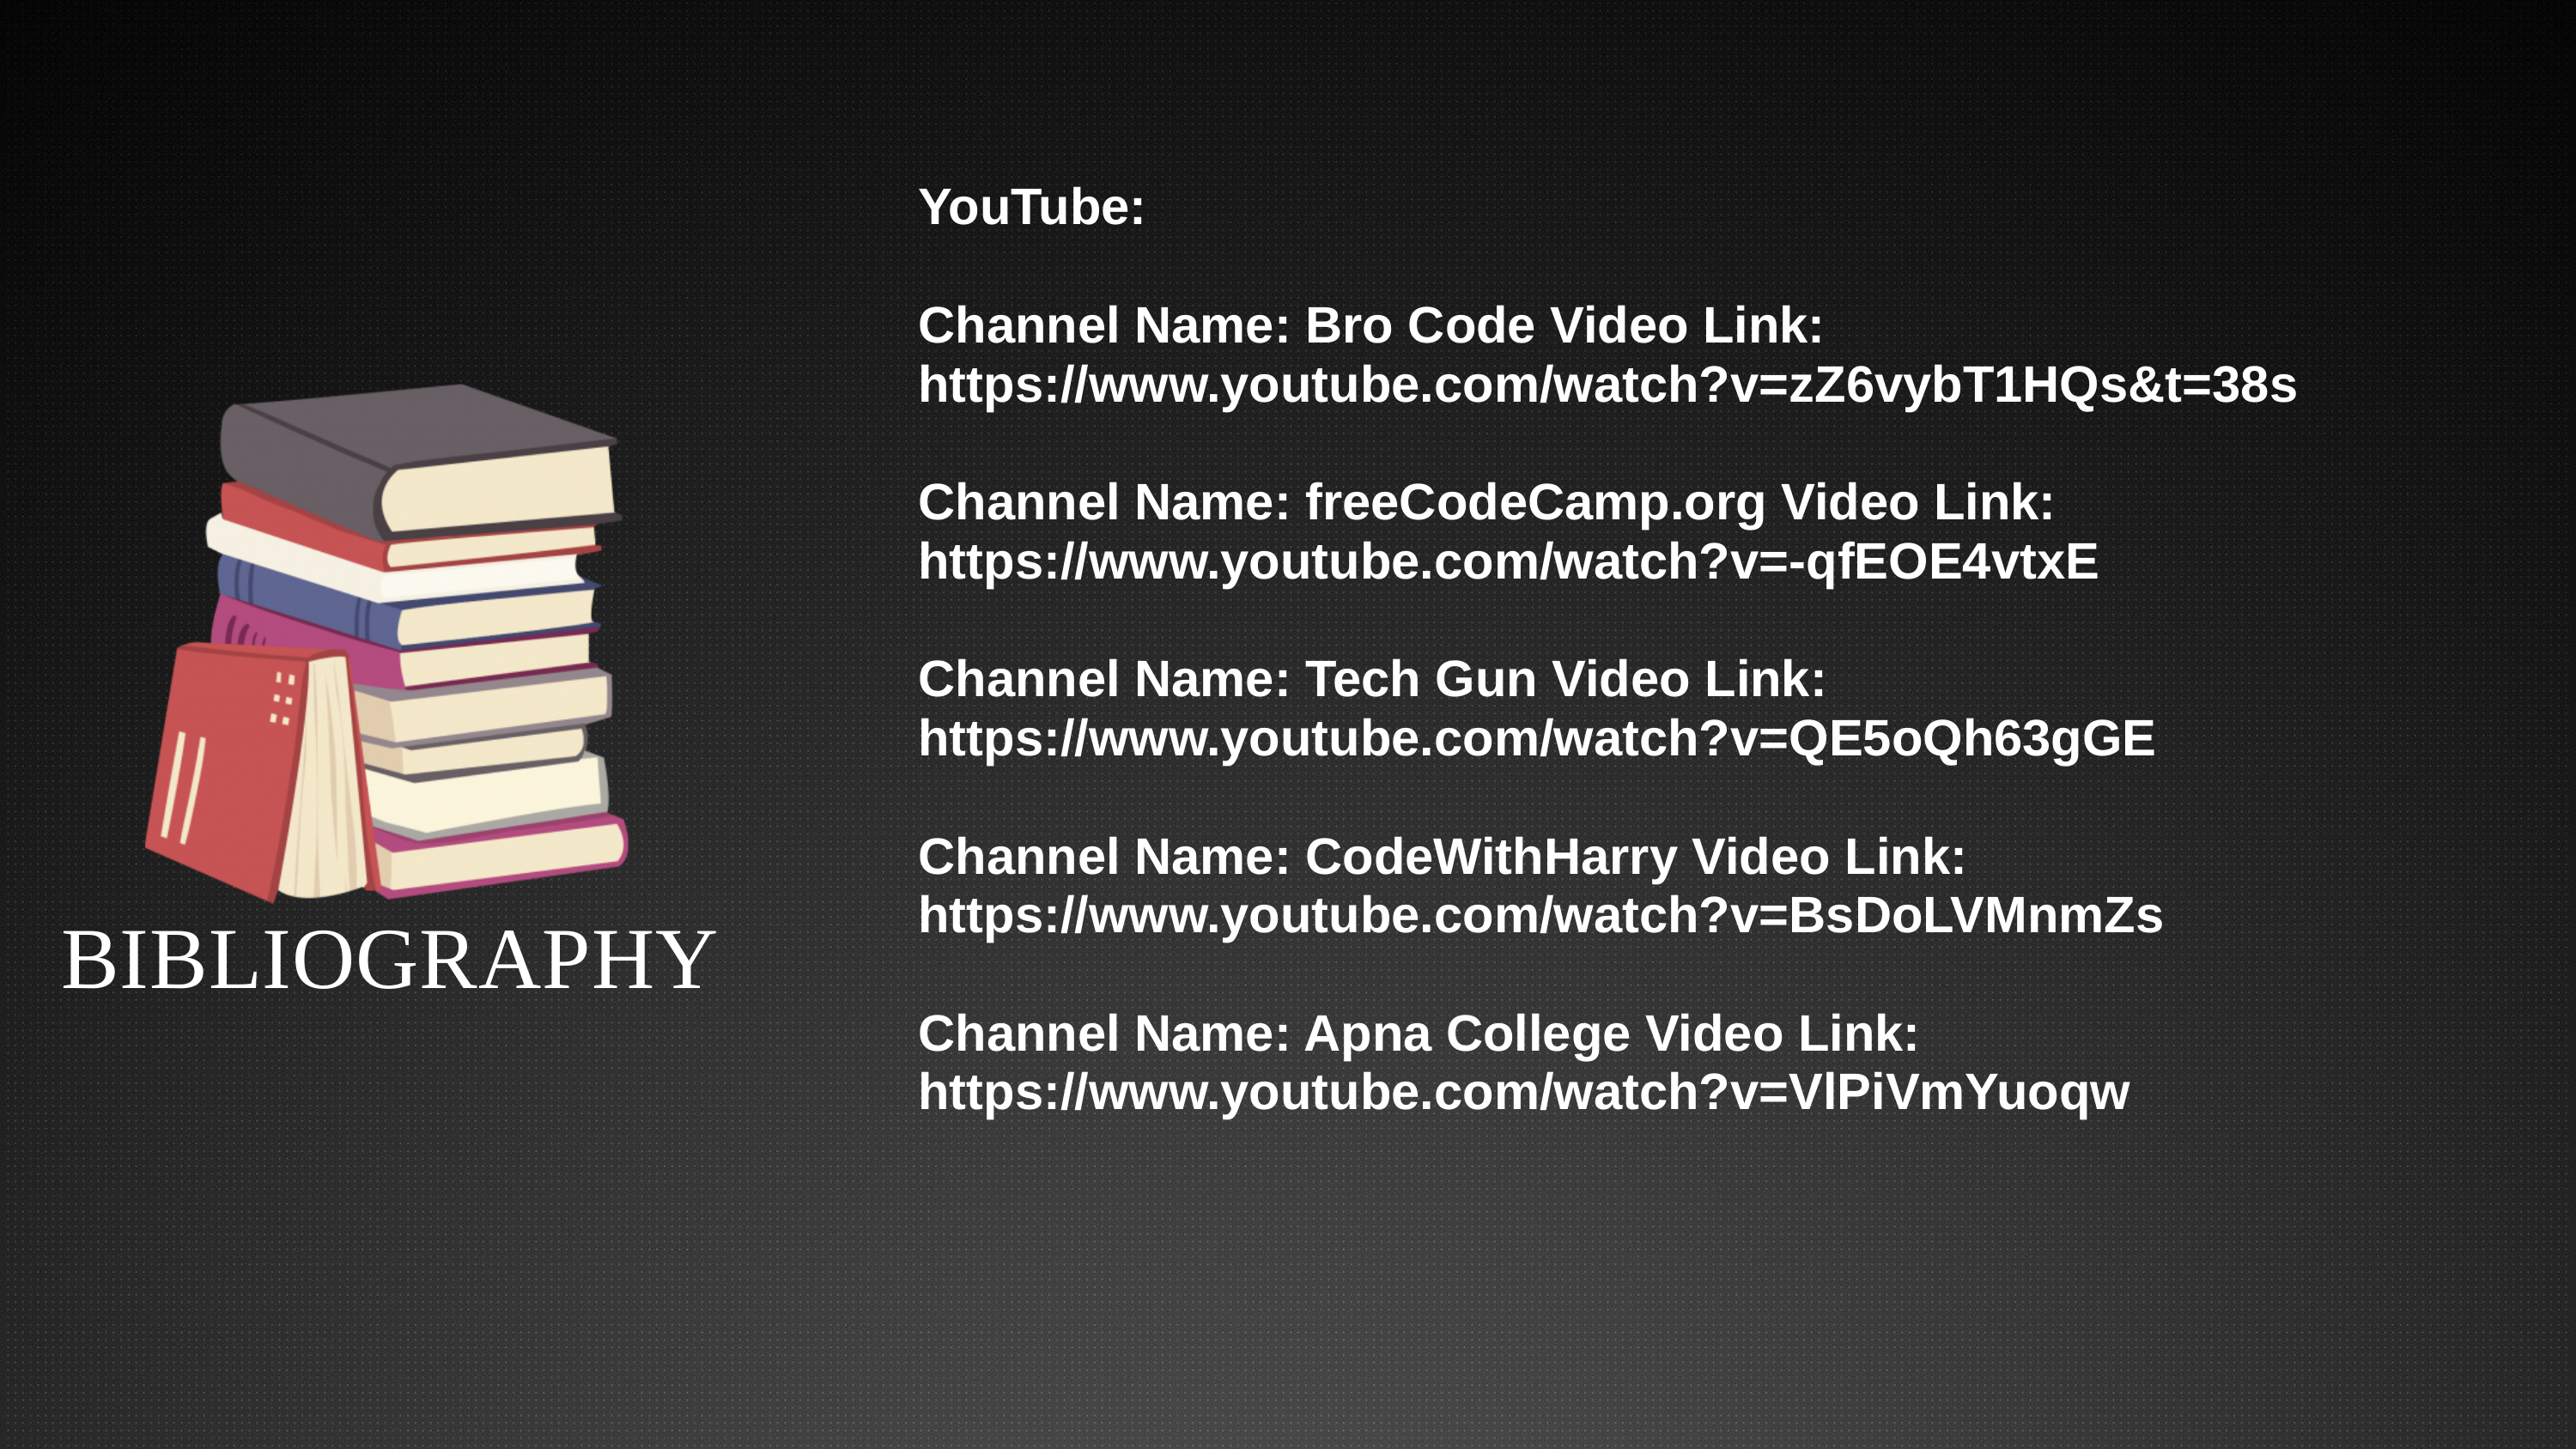

YouTube:

Channel Name: Bro Code Video Link: https://www.youtube.com/watch?v=zZ6vybT1HQs&t=38s

Channel Name: freeCodeCamp.org Video Link: https://www.youtube.com/watch?v=-qfEOE4vtxE

Channel Name: Tech Gun Video Link: https://www.youtube.com/watch?v=QE5oQh63gGE

Channel Name: CodeWithHarry Video Link: https://www.youtube.com/watch?v=BsDoLVMnmZs

Channel Name: Apna College Video Link: https://www.youtube.com/watch?v=VlPiVmYuoqw

BIBLIOGRAPHY